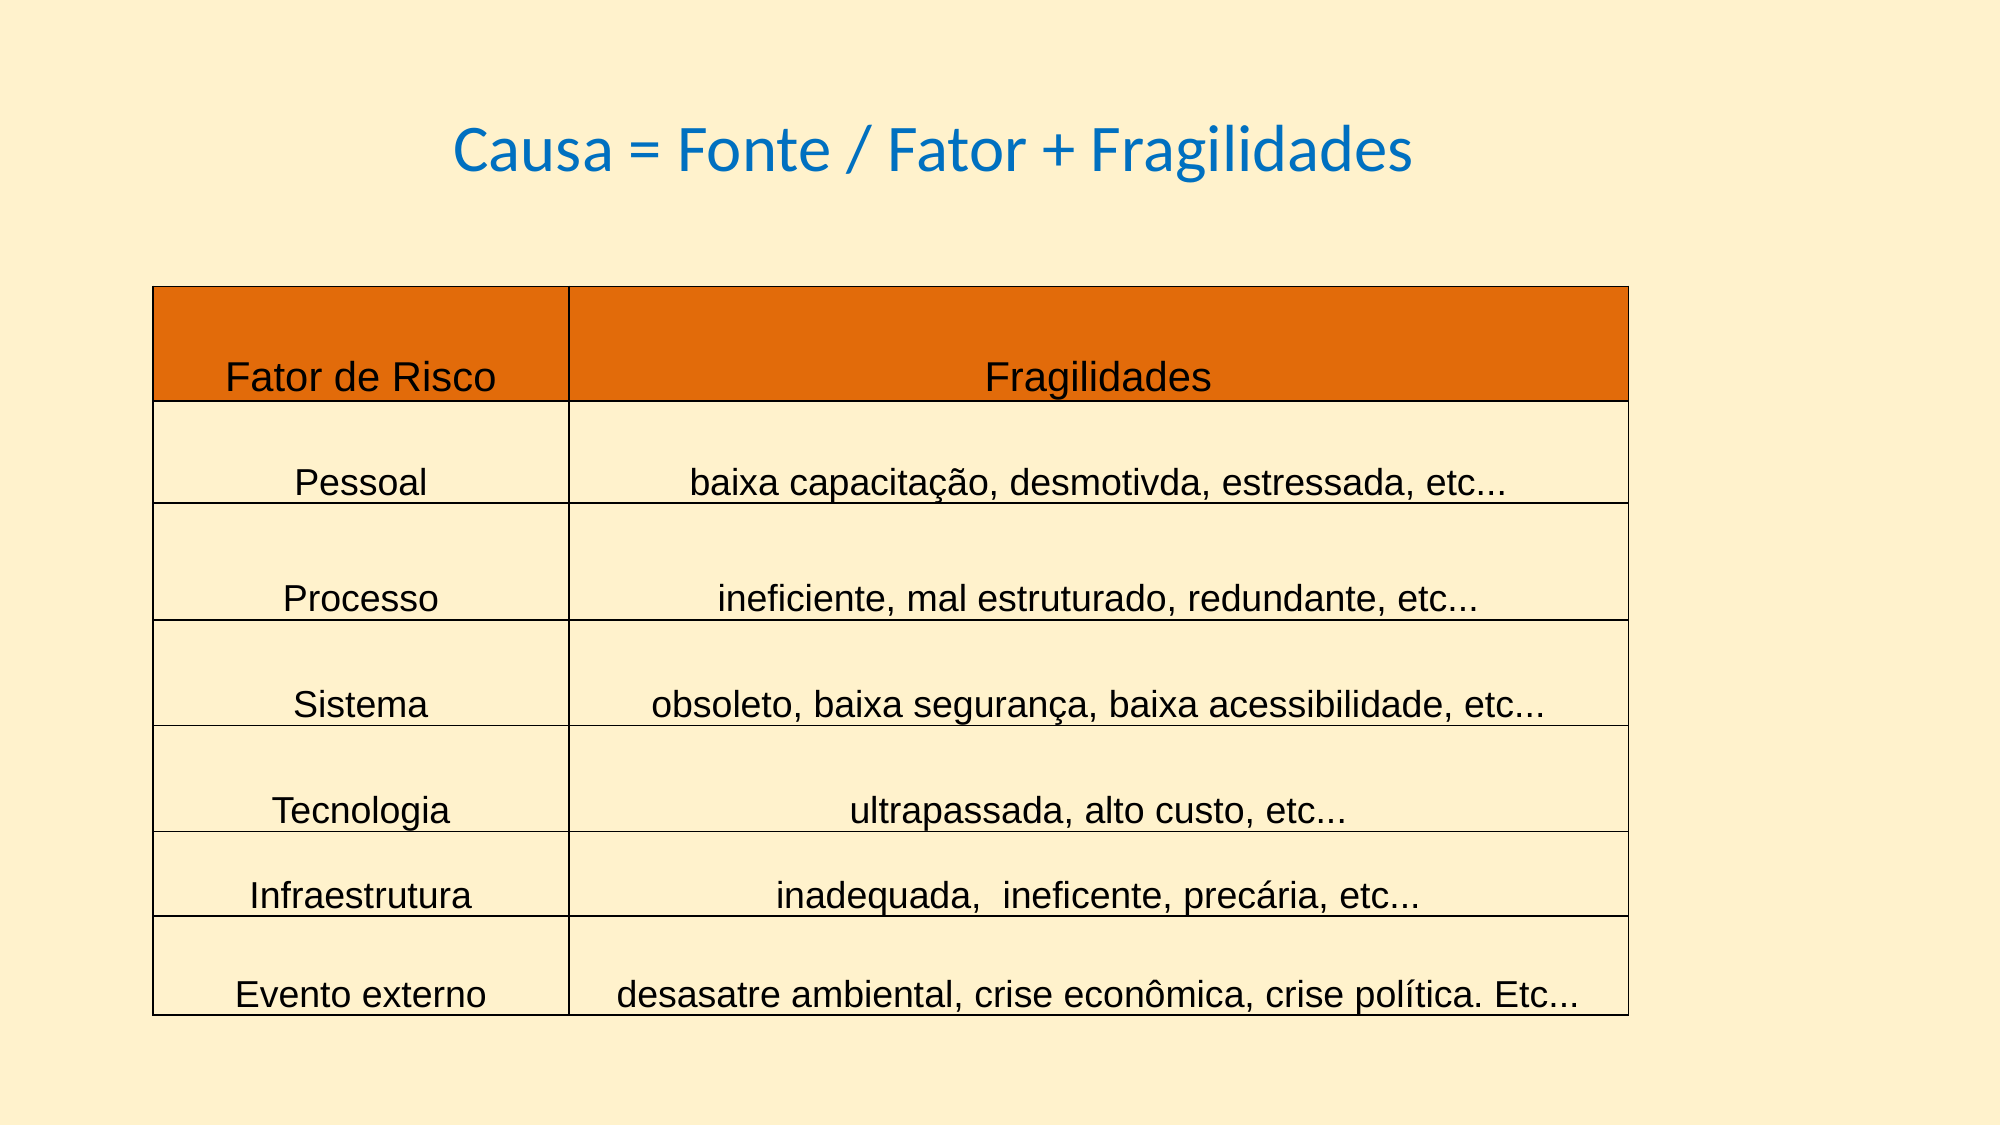

# Causa = Fonte / Fator + Fragilidades
| Fator de Risco | Fragilidades |
| --- | --- |
| Pessoal | baixa capacitação, desmotivda, estressada, etc... |
| Processo | ineficiente, mal estruturado, redundante, etc... |
| Sistema | obsoleto, baixa segurança, baixa acessibilidade, etc... |
| Tecnologia | ultrapassada, alto custo, etc... |
| Infraestrutura | inadequada, ineficente, precária, etc... |
| Evento externo | desasatre ambiental, crise econômica, crise política. Etc... |